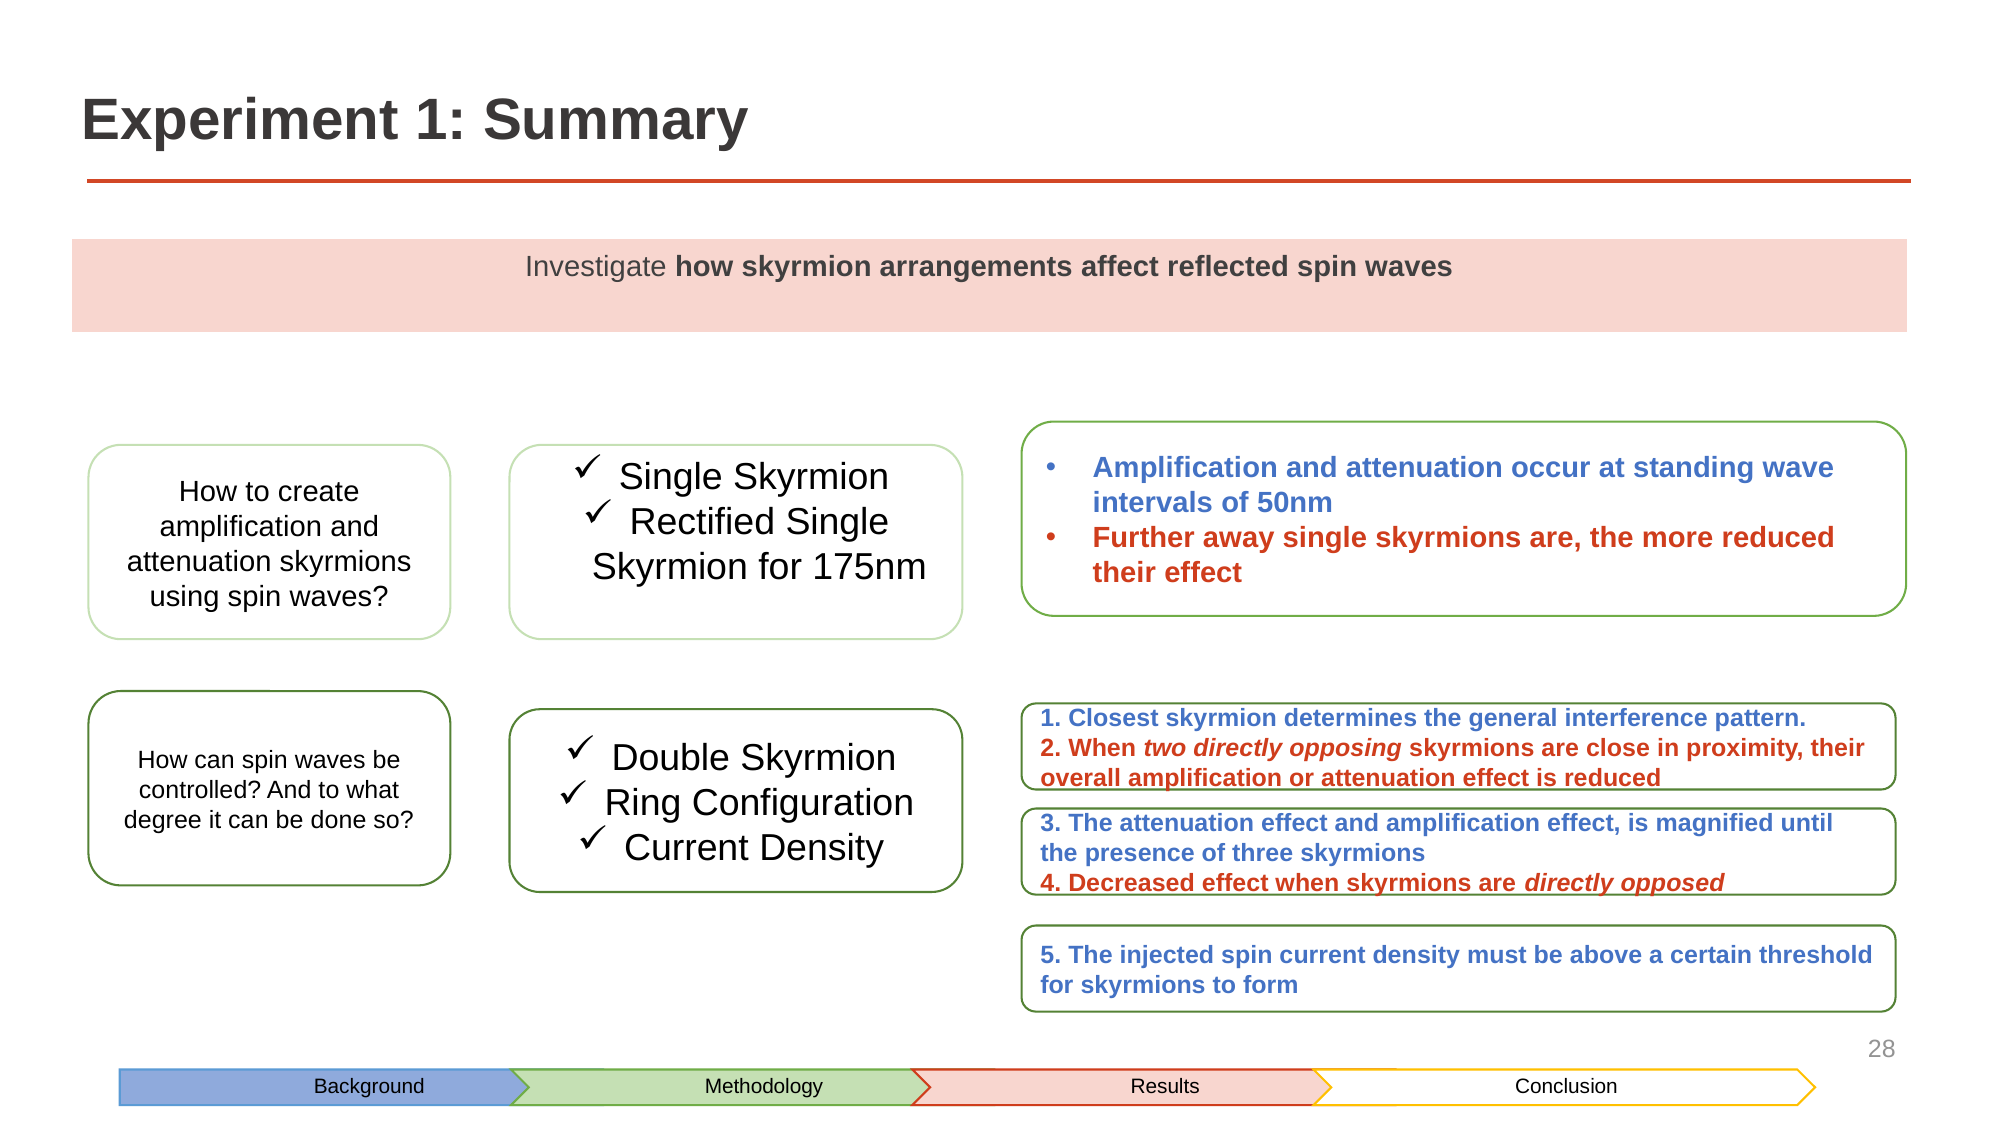

# Experiment 1: Summary

Investigate how skyrmion arrangements affect reflected spin waves
Amplification and attenuation occur at standing wave intervals of 50nm
Further away single skyrmions are, the more reduced their effect
How to create amplification and attenuation skyrmions using spin waves?
Single Skyrmion
Rectified Single Skyrmion for 175nm

How can spin waves be controlled? And to what degree it can be done so?
1. Closest skyrmion determines the general interference pattern.
2. When two directly opposing skyrmions are close in proximity, their overall amplification or attenuation effect is reduced
Double Skyrmion
Ring Configuration
Current Density
3. The attenuation effect and amplification effect, is magnified until the presence of three skyrmions
4. Decreased effect when skyrmions are directly opposed
5. The injected spin current density must be above a certain threshold for skyrmions to form
28
Background
Methodology
Results
Conclusion